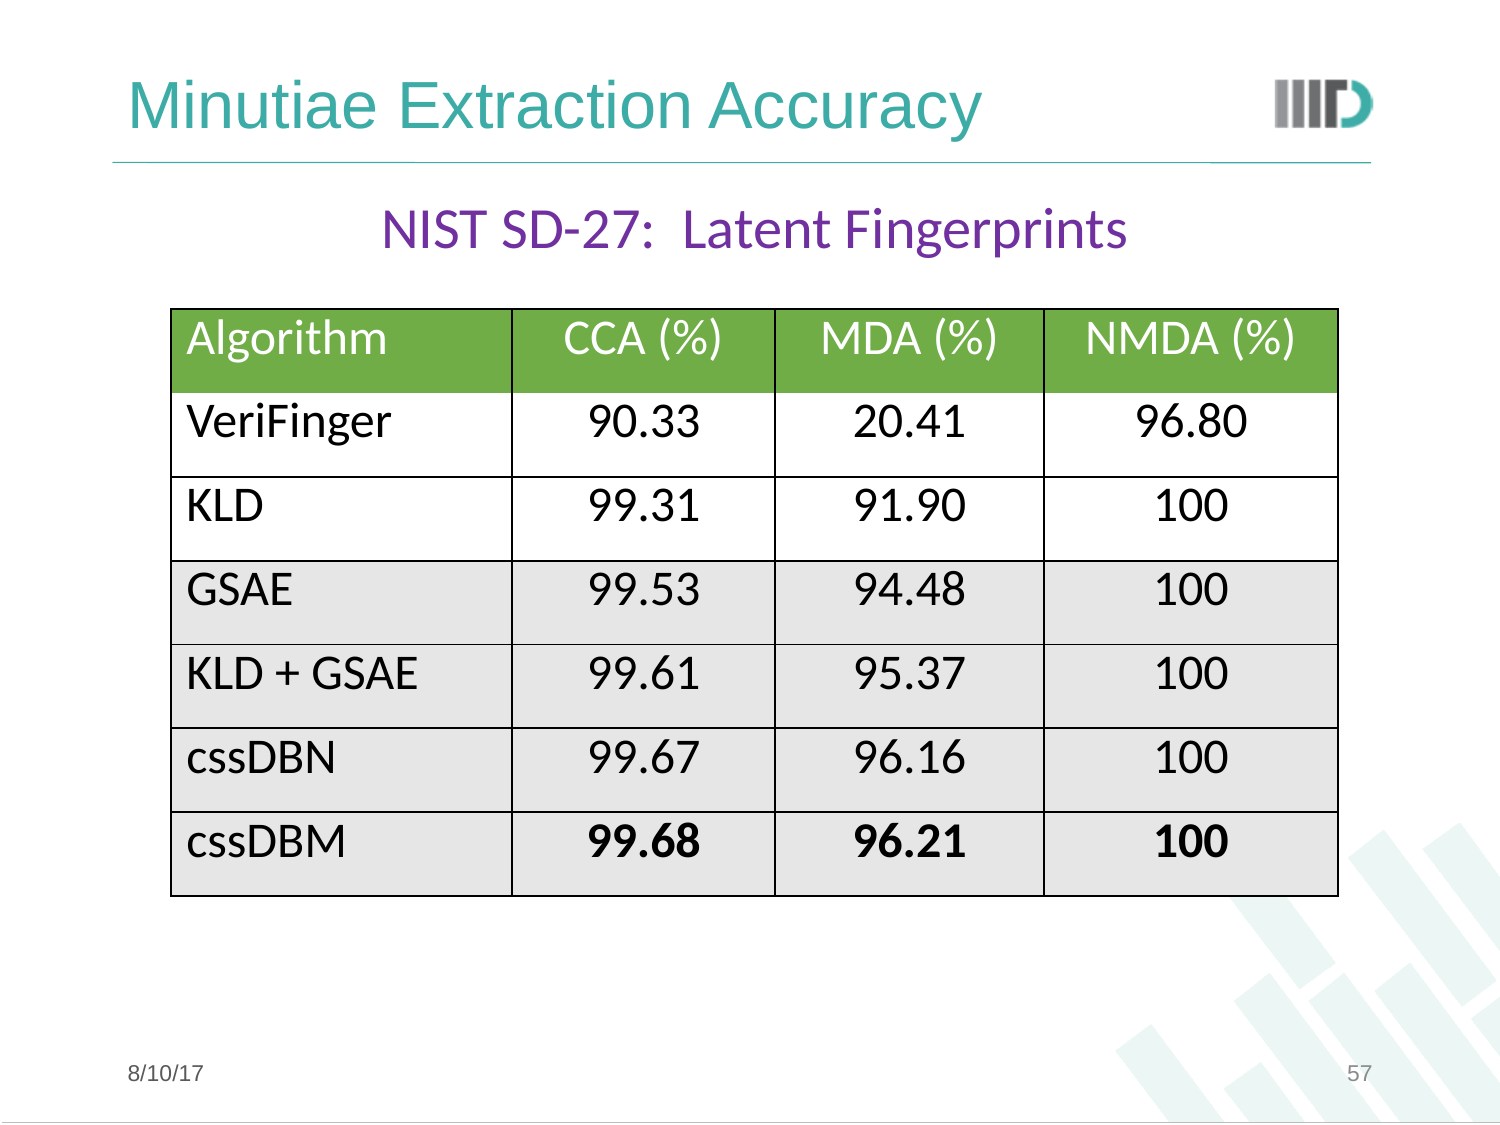

# Minutiae Extraction Accuracy
NIST SD-27:  Latent Fingerprints
| Algorithm | CCA (%) | MDA (%) | NMDA (%) |
| --- | --- | --- | --- |
| VeriFinger | 90.33 | 20.41 | 96.80 |
| KLD | 99.31 | 91.90 | 100 |
| GSAE | 99.53 | 94.48 | 100 |
| KLD + GSAE | 99.61 | 95.37 | 100 |
| cssDBN | 99.67 | 96.16 | 100 |
| cssDBM | 99.68 | 96.21 | 100 |
8/10/17
57